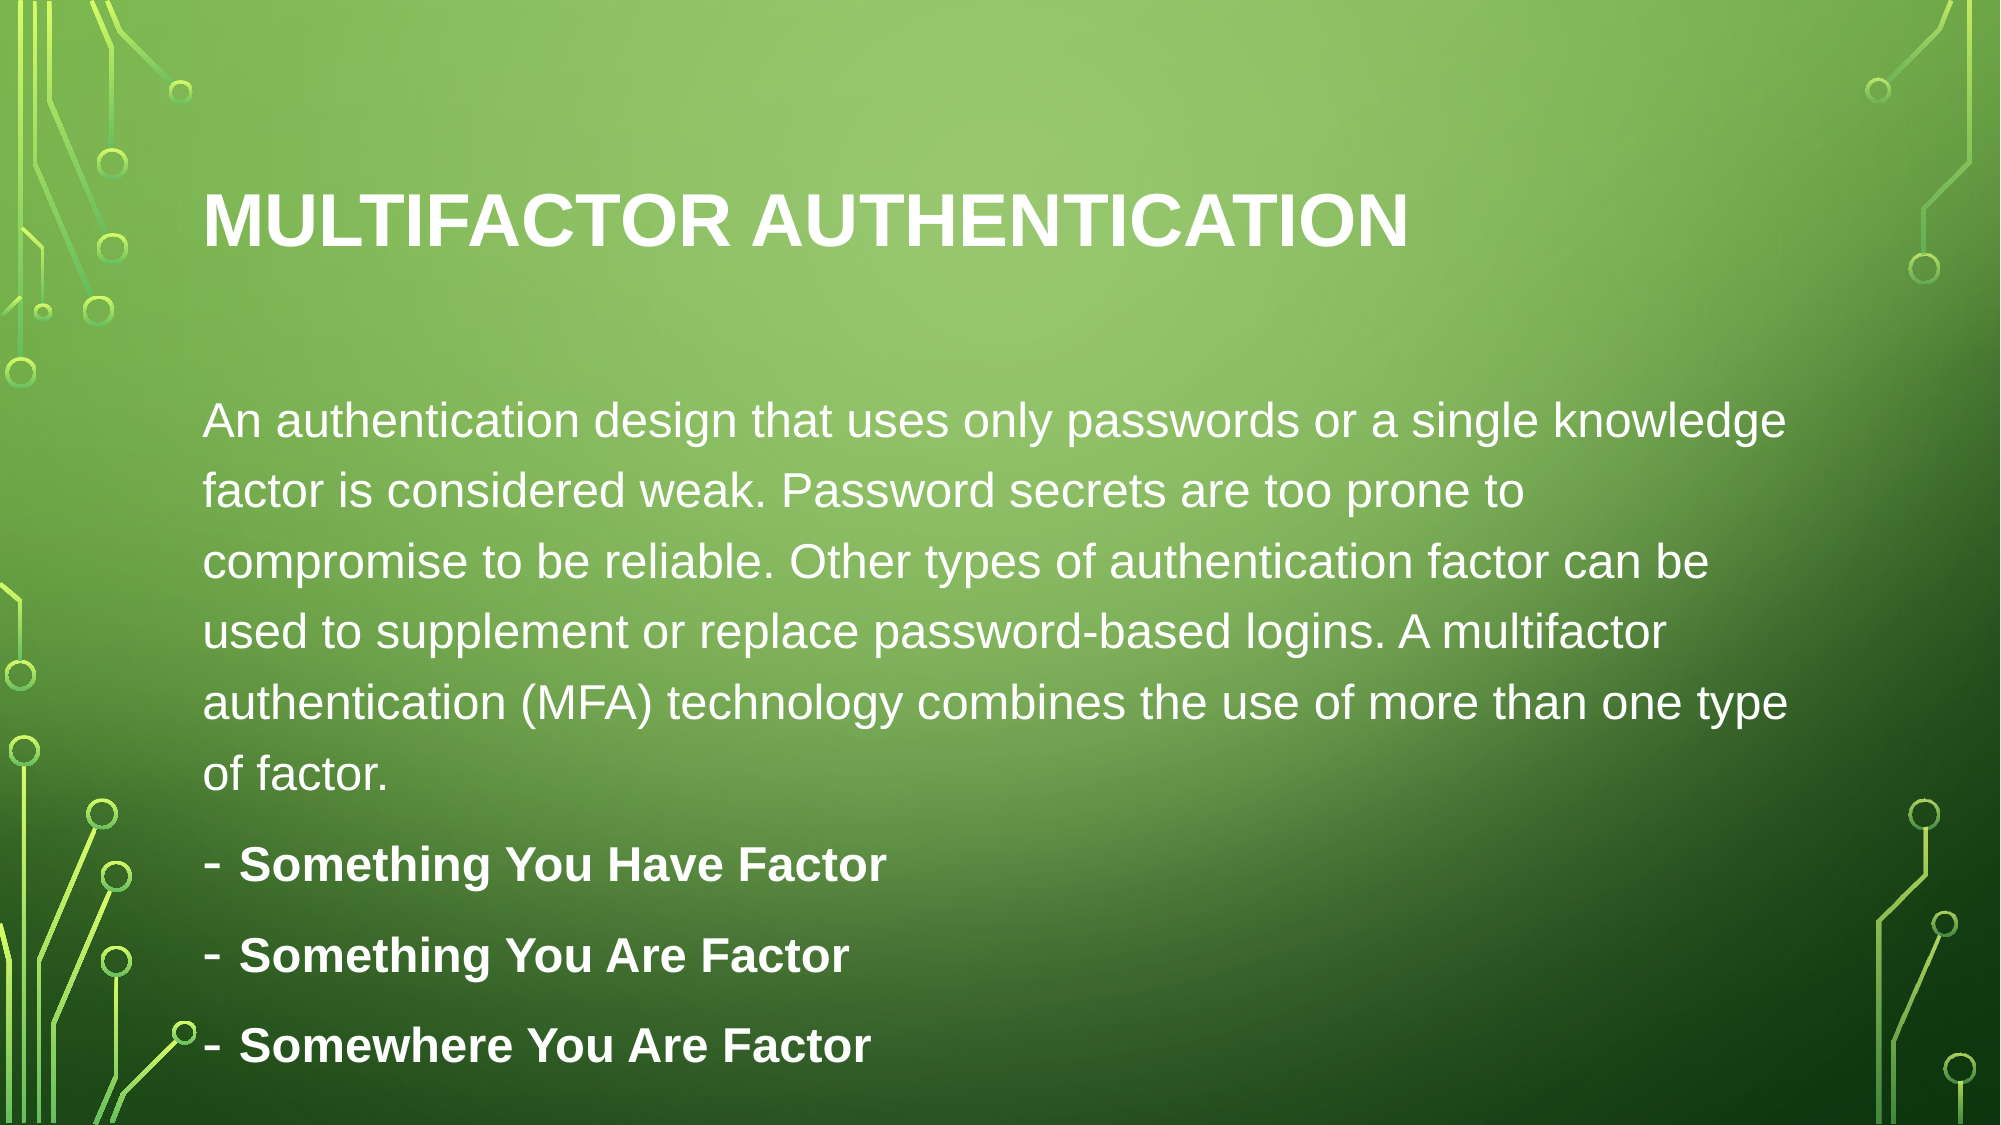

# Multifactor Authentication
An authentication design that uses only passwords or a single knowledge factor is considered weak. Password secrets are too prone to compromise to be reliable. Other types of authentication factor can be used to supplement or replace password-based logins. A multifactor authentication (MFA) technology combines the use of more than one type of factor.
Something You Have Factor
Something You Are Factor
Somewhere You Are Factor